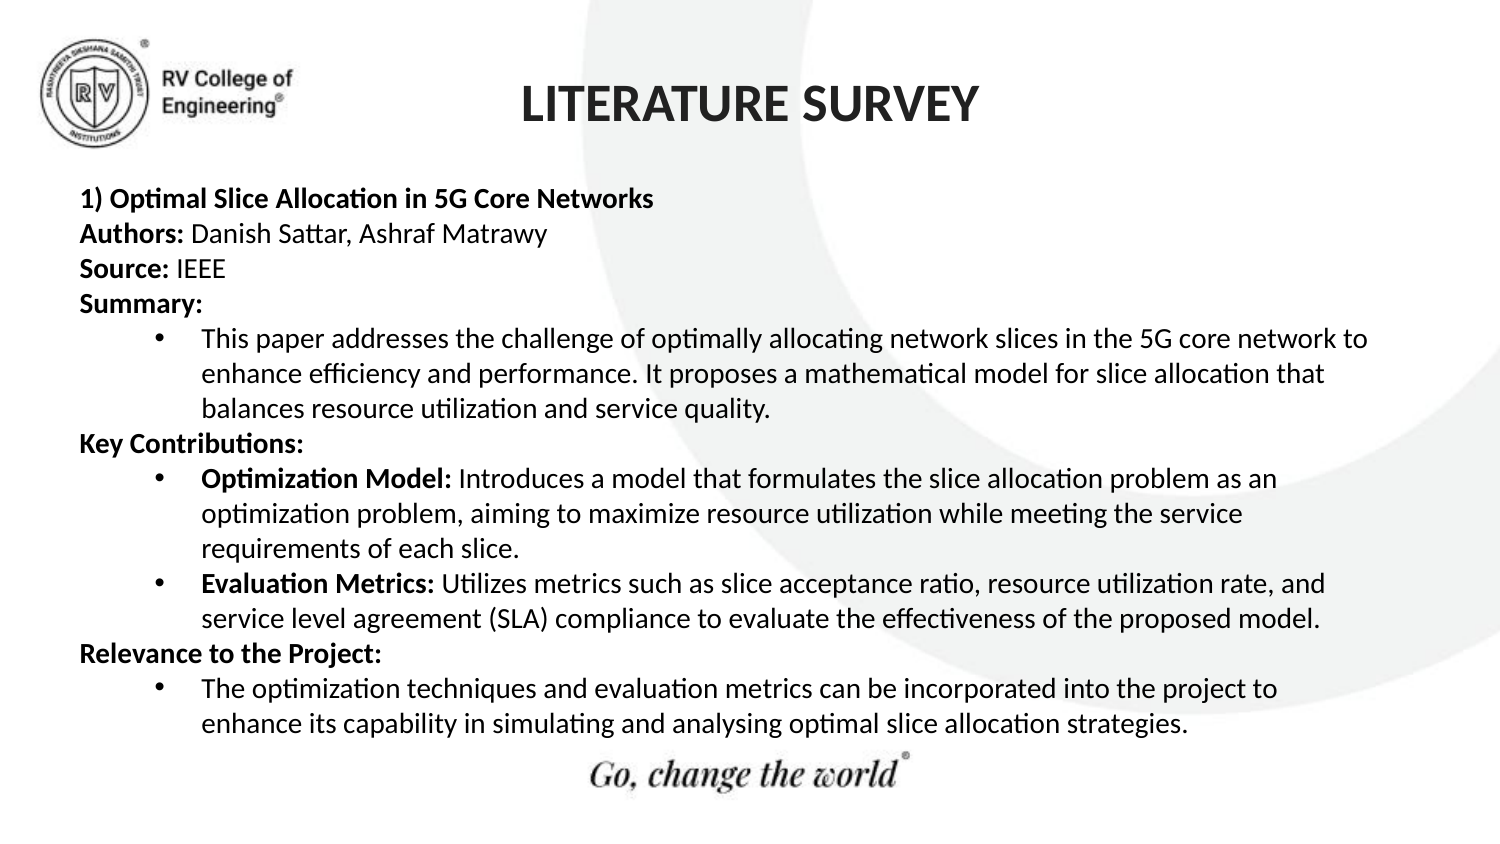

# LITERATURE SURVEY
1) Optimal Slice Allocation in 5G Core Networks
Authors: Danish Sattar, Ashraf Matrawy
Source: IEEE
Summary:
This paper addresses the challenge of optimally allocating network slices in the 5G core network to enhance efficiency and performance. It proposes a mathematical model for slice allocation that balances resource utilization and service quality.
Key Contributions:
Optimization Model: Introduces a model that formulates the slice allocation problem as an optimization problem, aiming to maximize resource utilization while meeting the service requirements of each slice.
Evaluation Metrics: Utilizes metrics such as slice acceptance ratio, resource utilization rate, and service level agreement (SLA) compliance to evaluate the effectiveness of the proposed model.
Relevance to the Project:
The optimization techniques and evaluation metrics can be incorporated into the project to enhance its capability in simulating and analysing optimal slice allocation strategies.